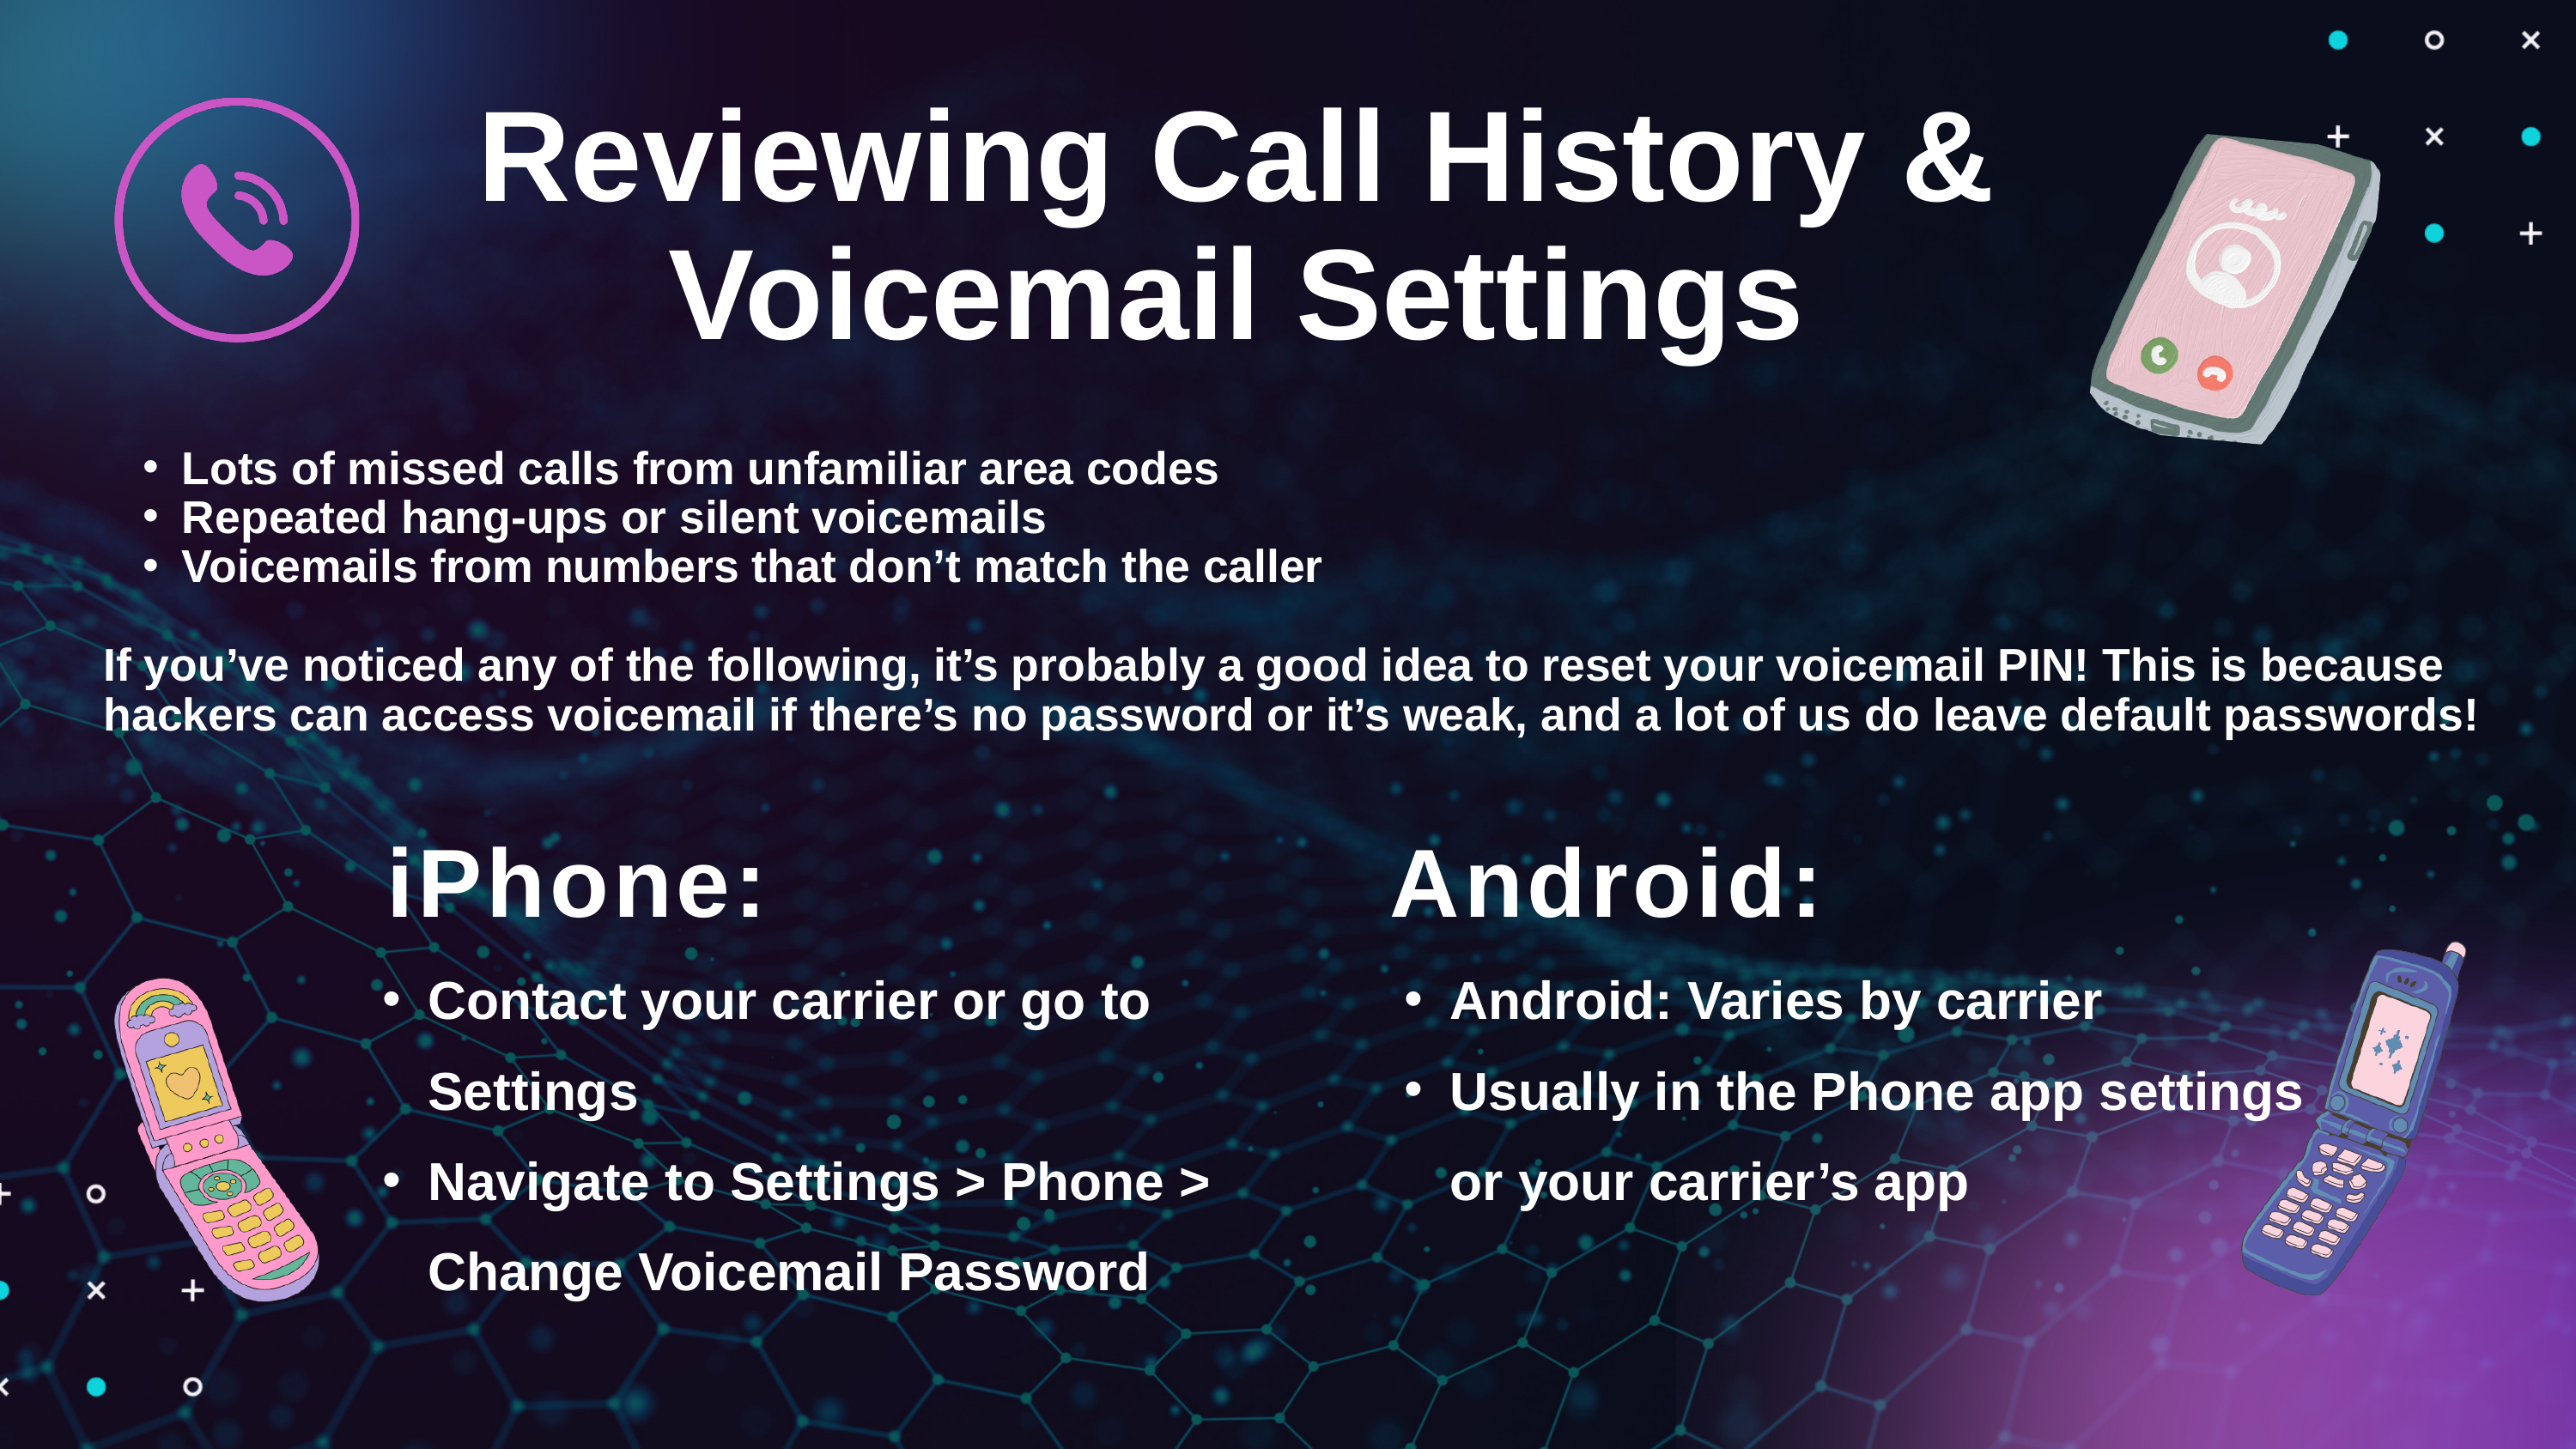

Reviewing Call History & Voicemail Settings

Lots of missed calls from unfamiliar area codes
Repeated hang-ups or silent voicemails
Voicemails from numbers that don’t match the caller

If you’ve noticed any of the following, it’s probably a good idea to reset your voicemail PIN! This is because hackers can access voicemail if there’s no password or it’s weak, and a lot of us do leave default passwords!

iPhone:
Android:
Contact your carrier or go to Settings
Navigate to Settings > Phone > Change Voicemail Password
Android: Varies by carrier
Usually in the Phone app settings or your carrier’s app